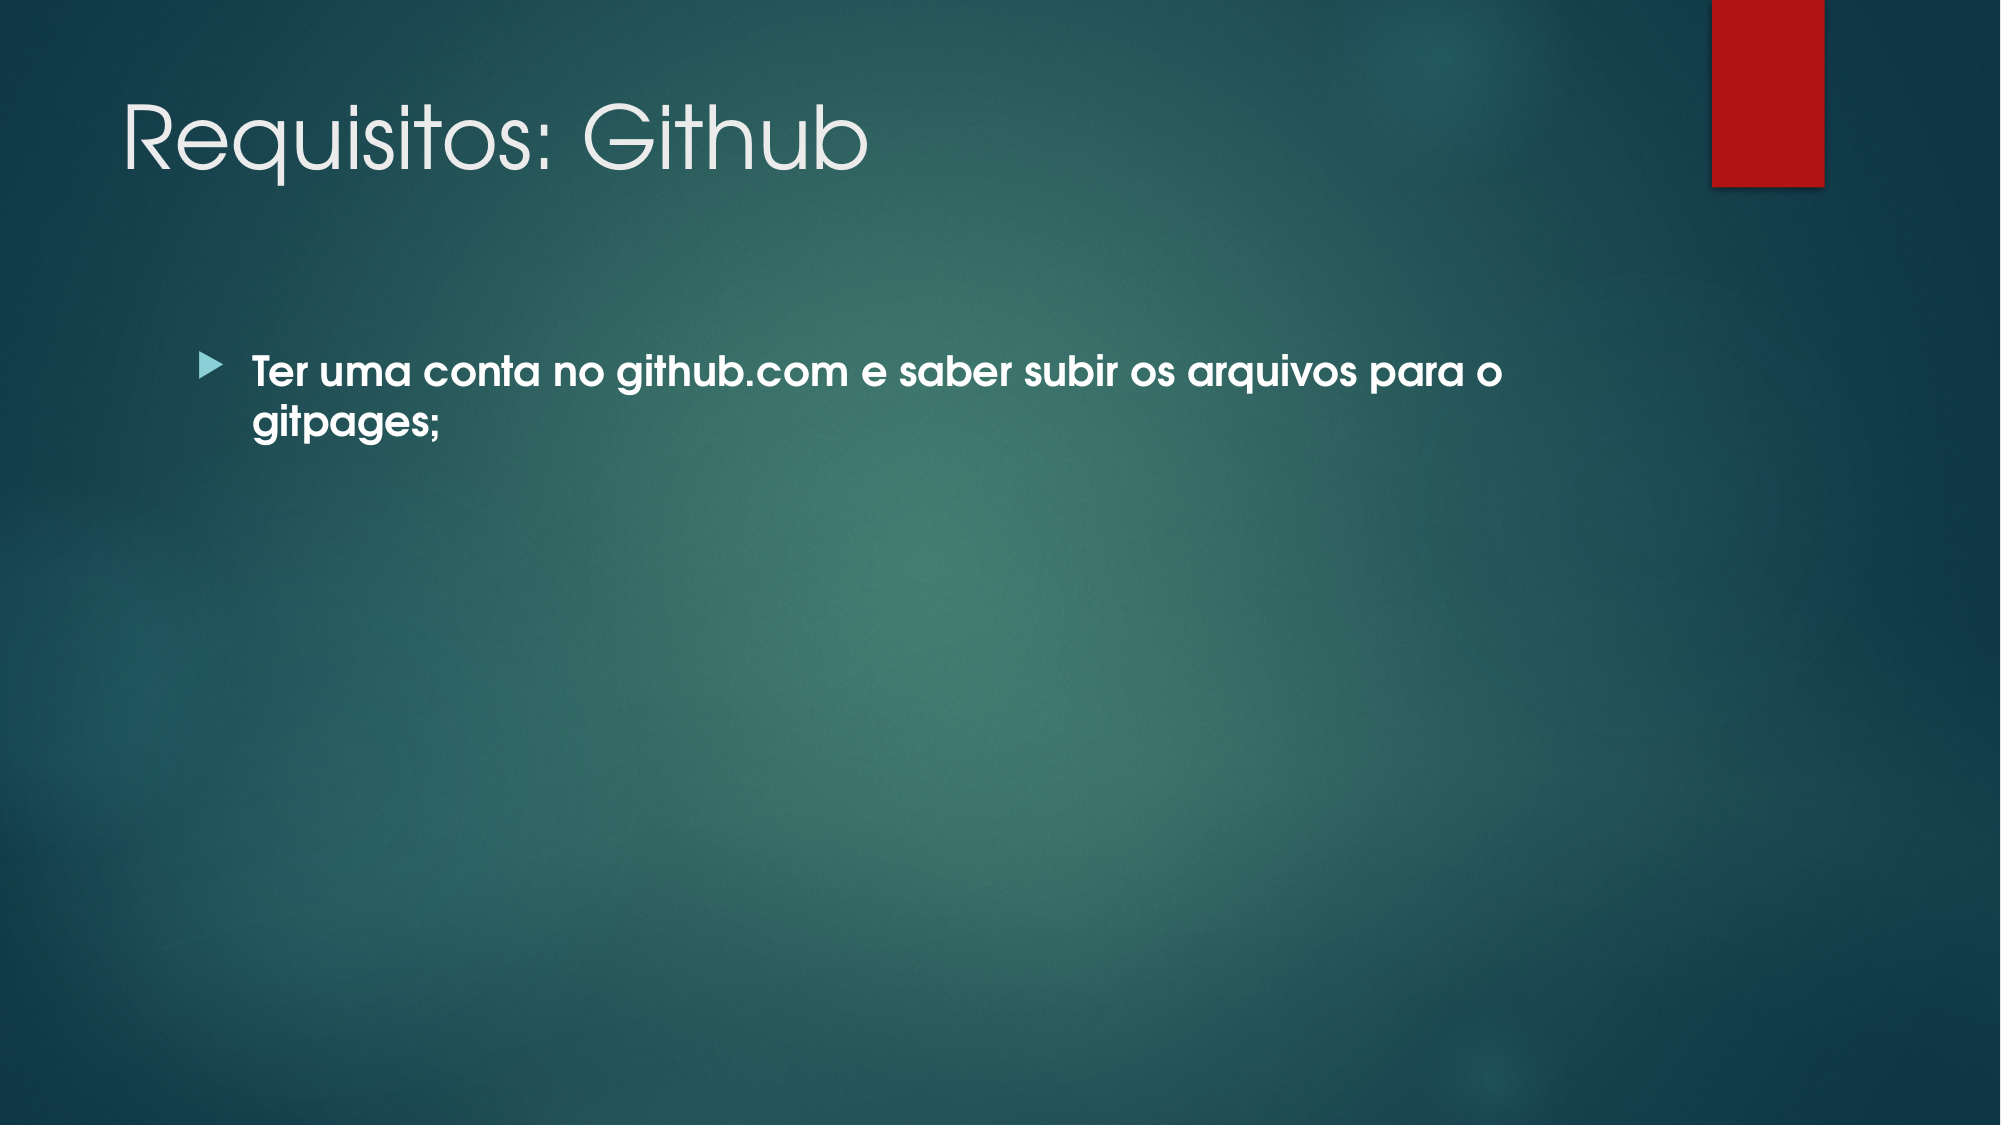

# Requisitos: Github
Ter uma conta no github.com e saber subir os arquivos para o gitpages;